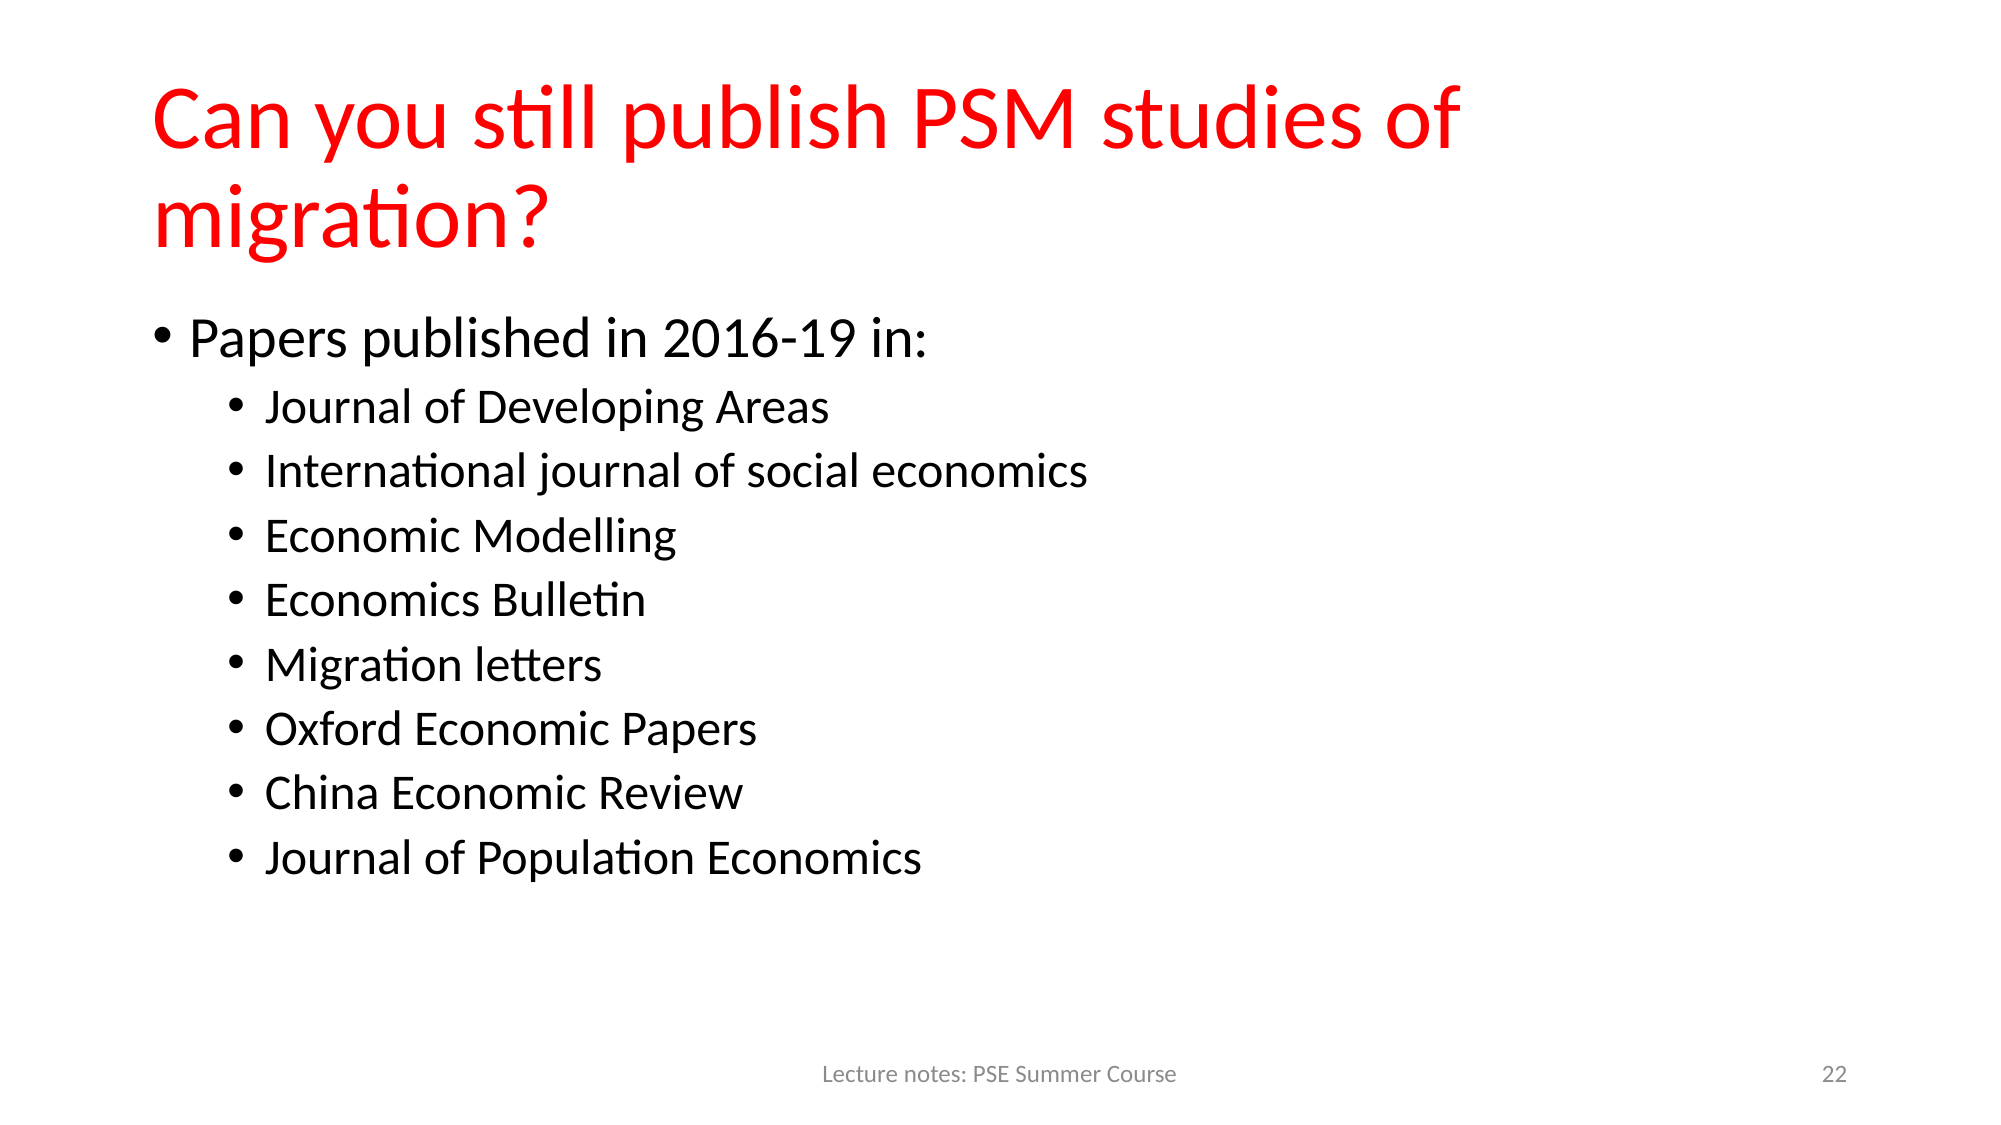

# Can you still publish PSM studies of migration?
Papers published in 2016-19 in:
Journal of Developing Areas
International journal of social economics
Economic Modelling
Economics Bulletin
Migration letters
Oxford Economic Papers
China Economic Review
Journal of Population Economics
Lecture notes: PSE Summer Course
22